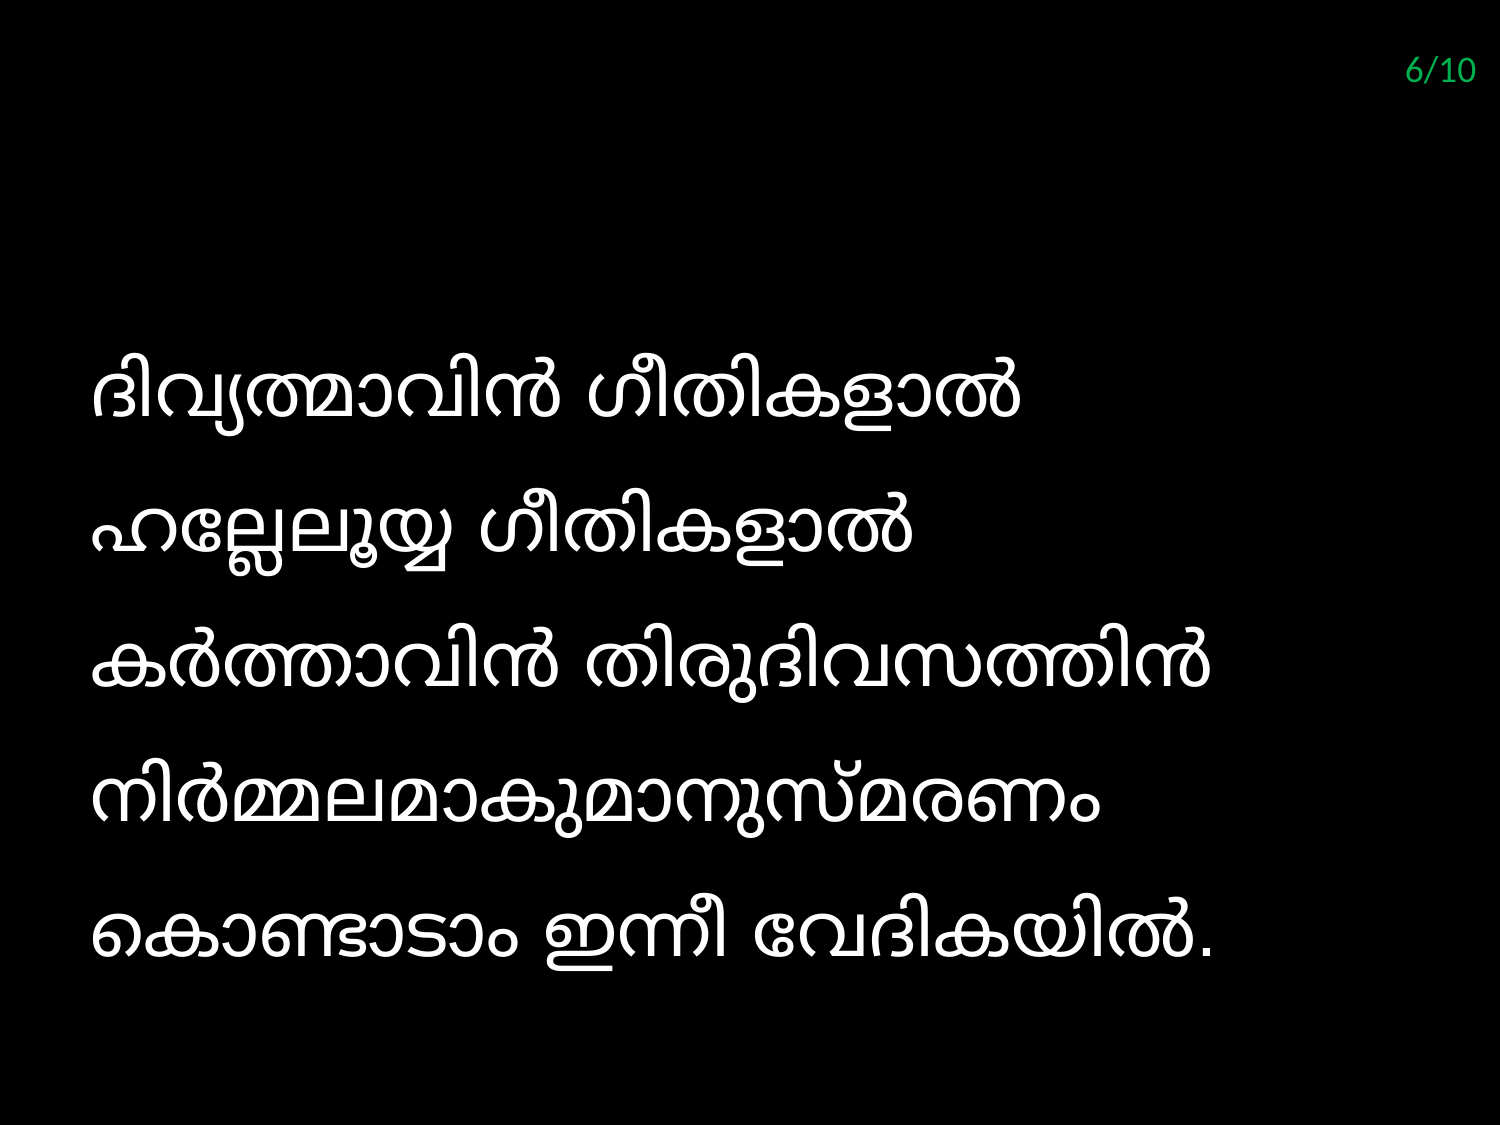

6/10
#
ദിവ്യത്മാവിന്‍ ഗീതികളാല്‍
ഹല്ലേലൂയ്യ ഗീതികളാല്‍
കര്‍ത്താവിന്‍ തിരുദിവസത്തിന്‍
നിര്‍മ്മലമാകുമാനുസ്മരണം
കൊണ്ടാടാം ഇന്നീ വേദികയില്‍.